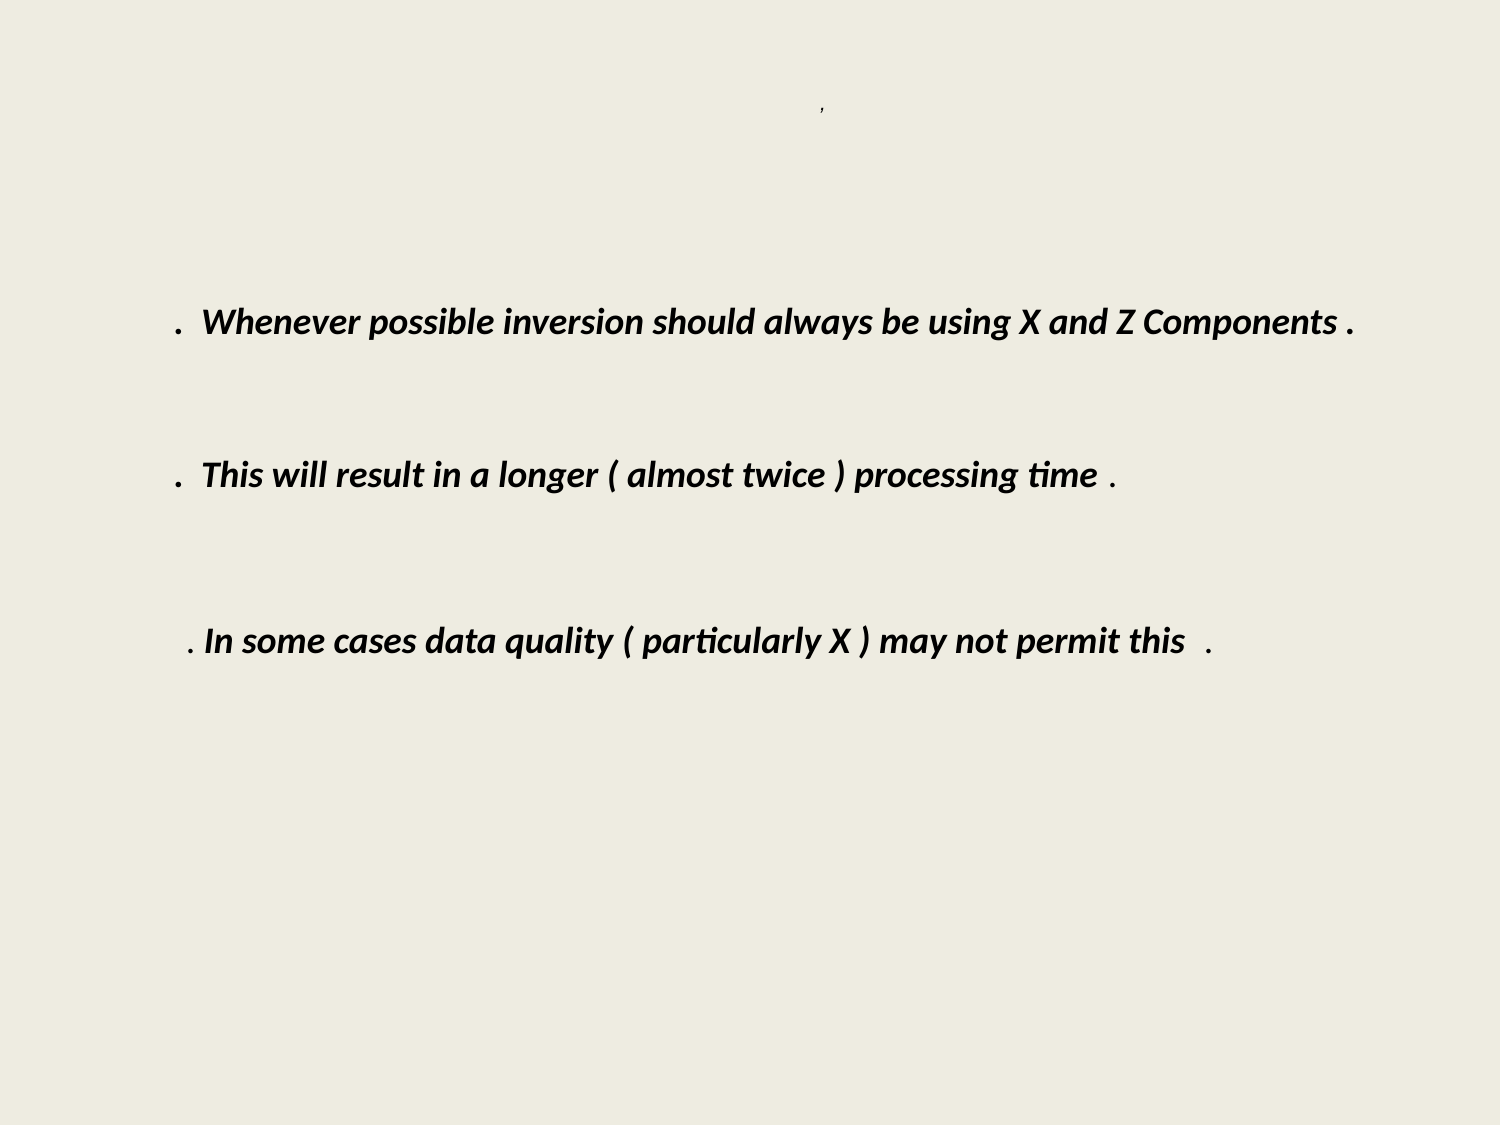

,
.  Whenever possible inversion should always be using X and Z Components .
.  This will result in a longer ( almost twice ) processing time .
. In some cases data quality ( particularly X ) may not permit this  .